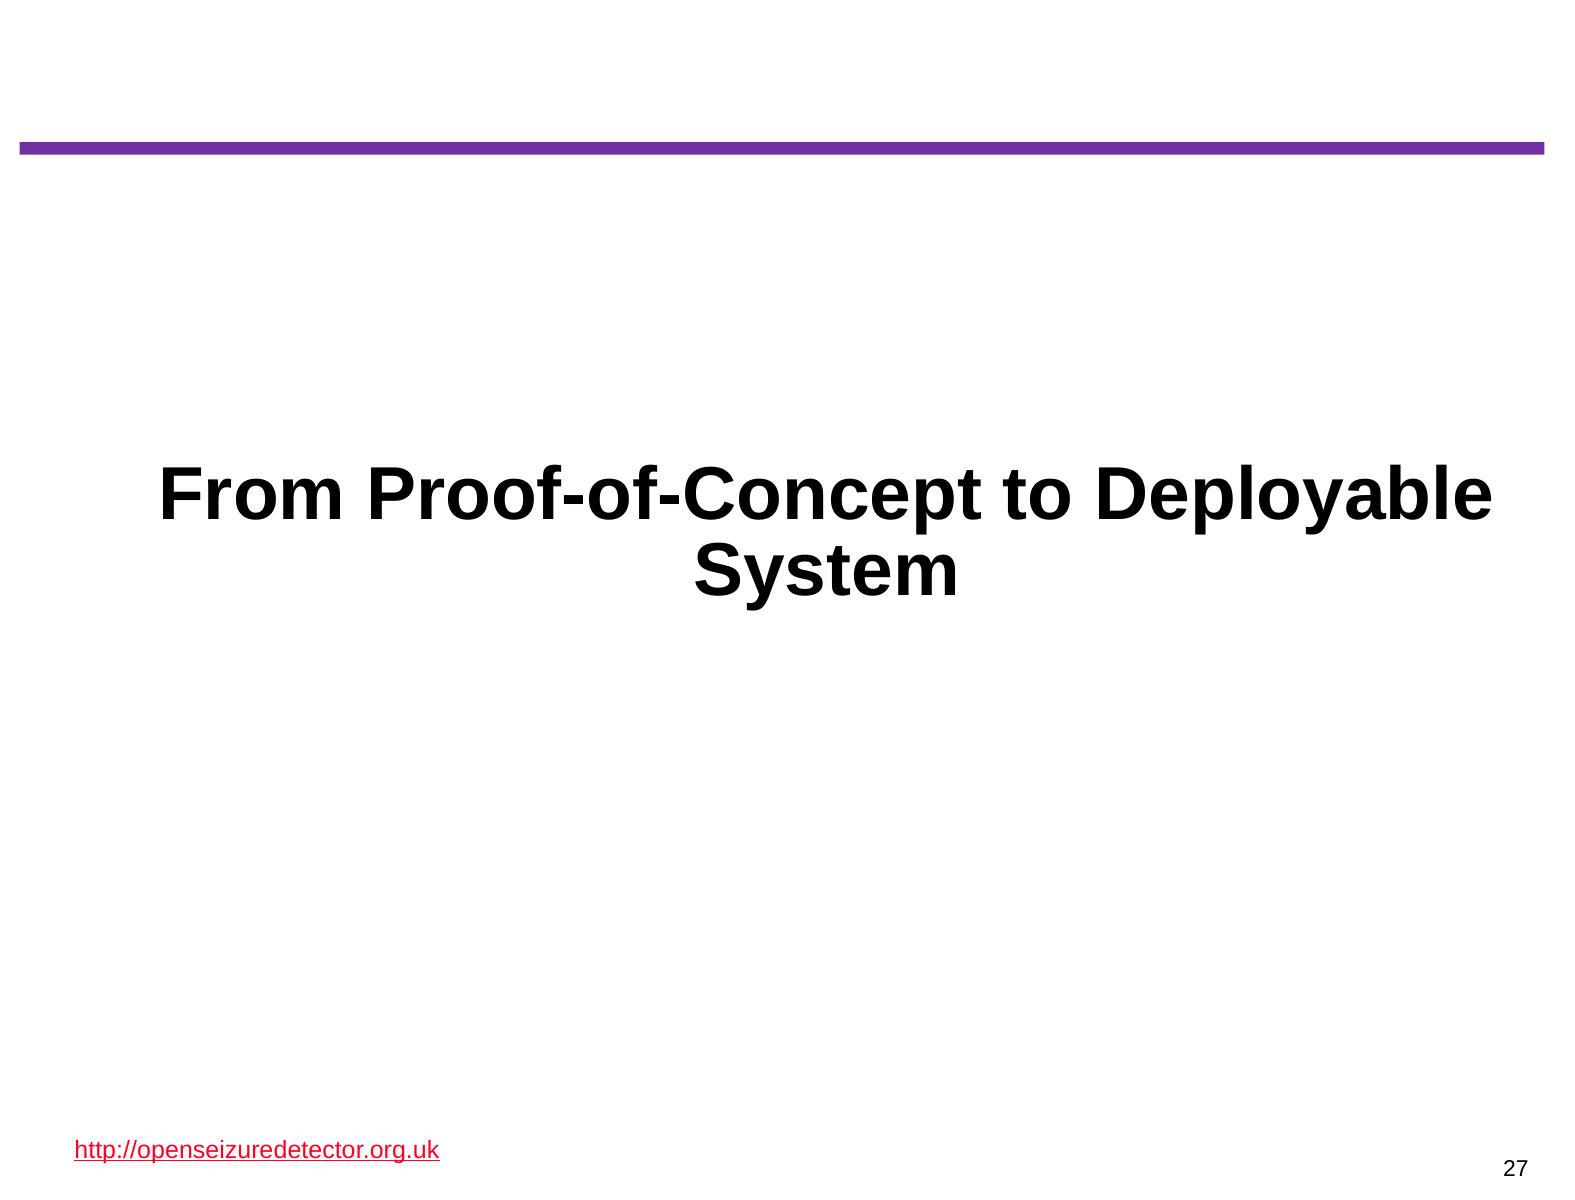

# From Proof-of-Concept to Deployable System

27